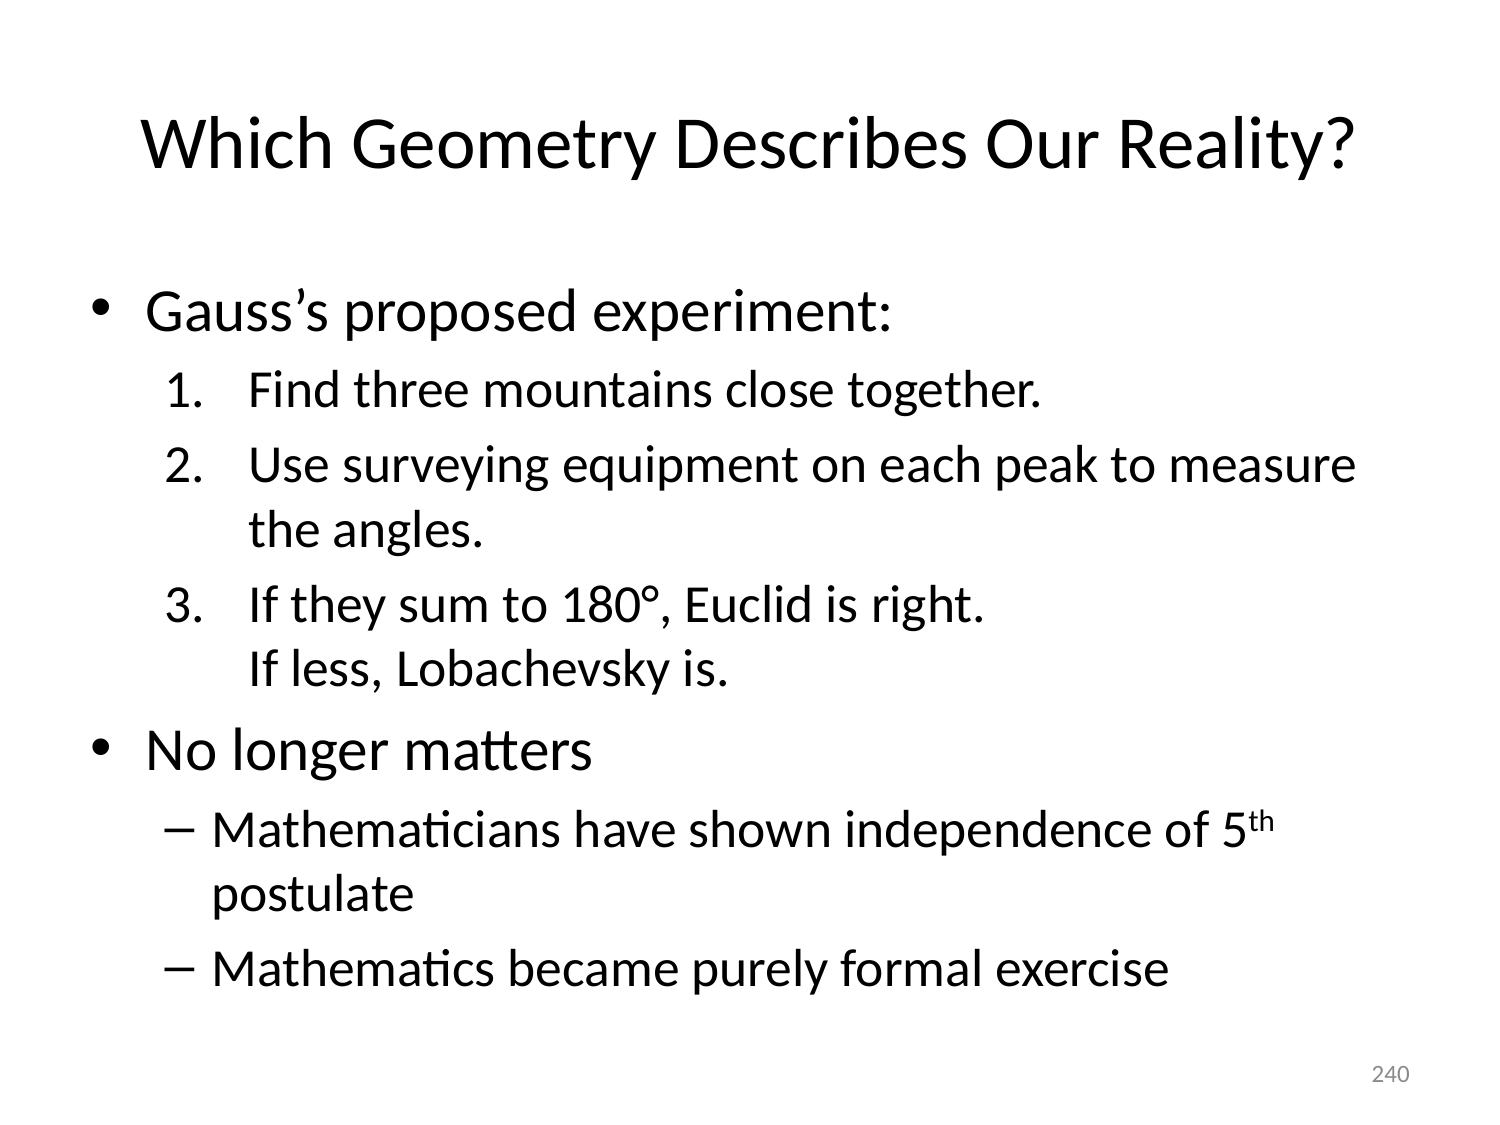

# Which Geometry Describes Our Reality?
Gauss’s proposed experiment:
Find three mountains close together.
Use surveying equipment on each peak to measure the angles.
If they sum to 180°, Euclid is right.
If less, Lobachevsky is.
No longer matters
Mathematicians have shown independence of 5th postulate
Mathematics became purely formal exercise

240